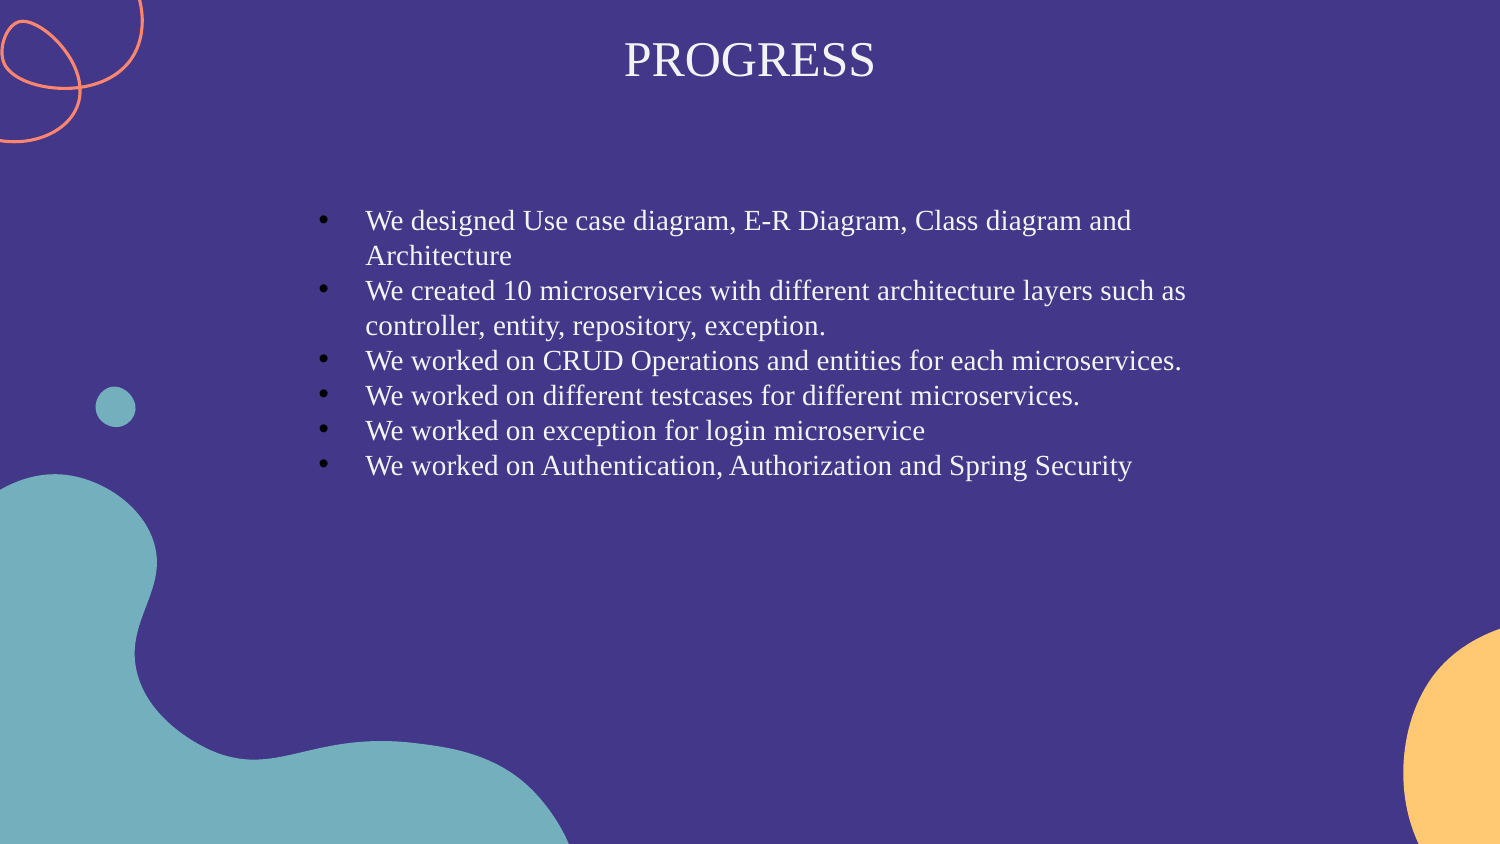

# PROGRESS
We designed Use case diagram, E-R Diagram, Class diagram and Architecture
We created 10 microservices with different architecture layers such as controller, entity, repository, exception.
We worked on CRUD Operations and entities for each microservices.
We worked on different testcases for different microservices.
We worked on exception for login microservice
We worked on Authentication, Authorization and Spring Security